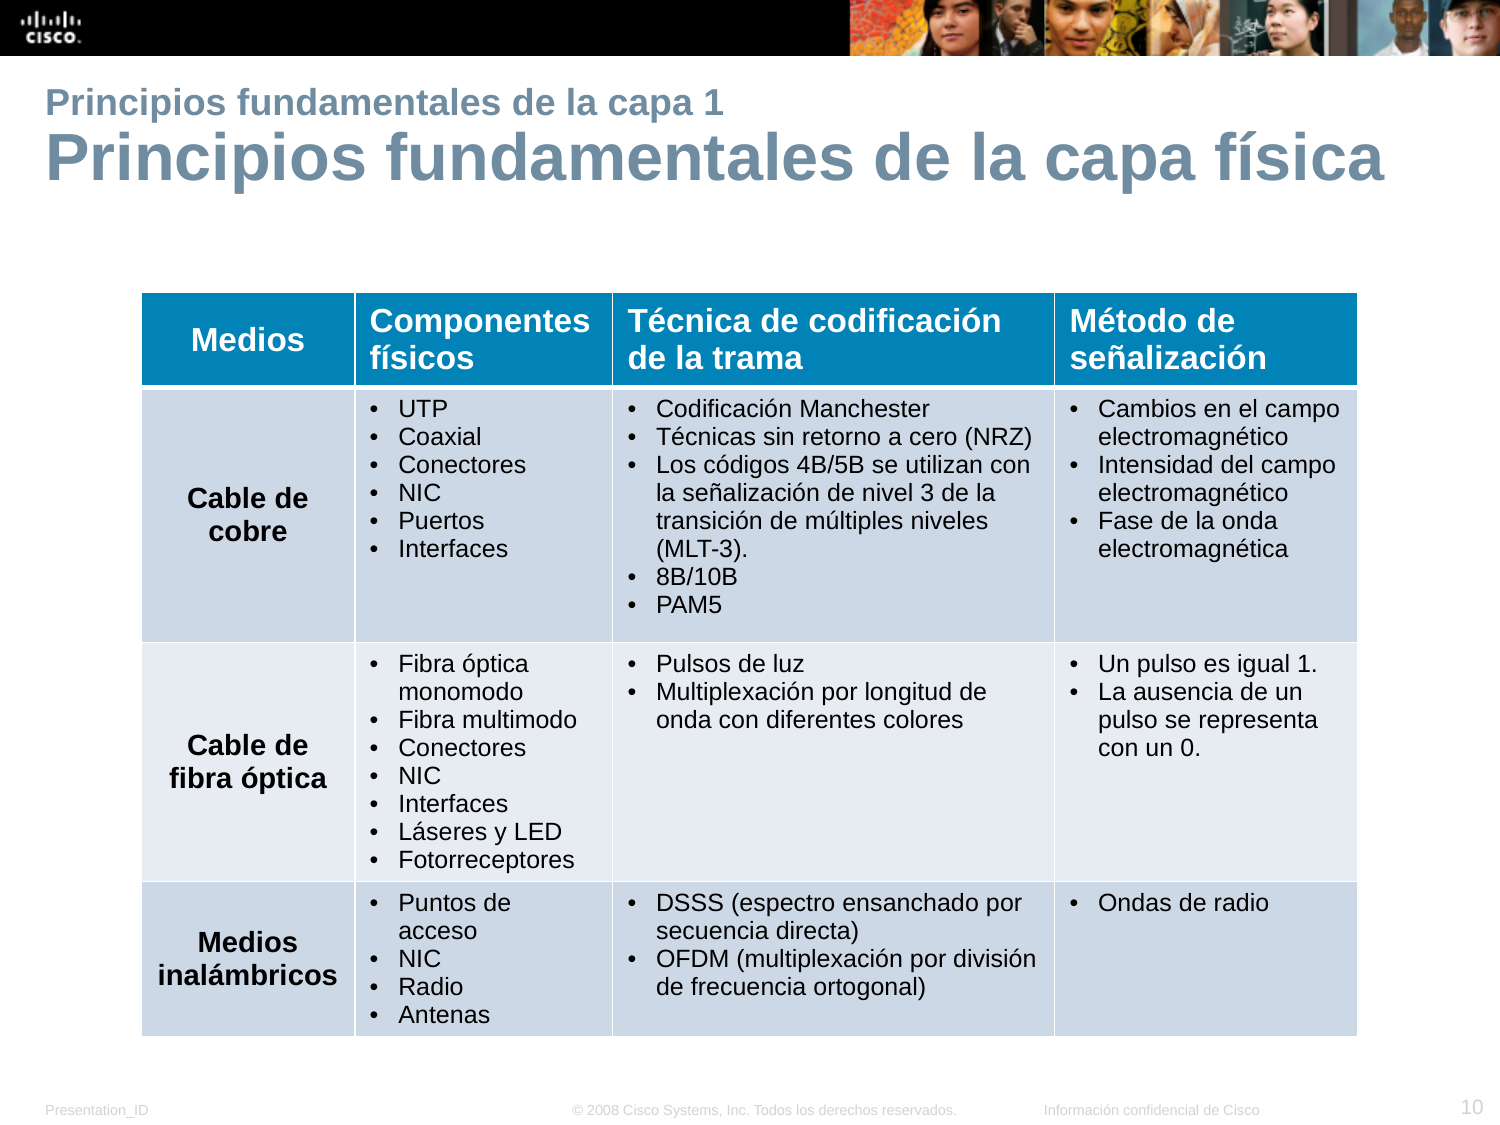

# Principios fundamentales de la capa 1 Principios fundamentales de la capa física
| Medios | Componentes físicos | Técnica de codificación de la trama | Método de señalización |
| --- | --- | --- | --- |
| Cable de cobre | UTP Coaxial Conectores NIC Puertos Interfaces | Codificación Manchester Técnicas sin retorno a cero (NRZ) Los códigos 4B/5B se utilizan con la señalización de nivel 3 de la transición de múltiples niveles (MLT-3). 8B/10B PAM5 | Cambios en el campo electromagnético Intensidad del campo electromagnético Fase de la onda electromagnética |
| Cable de fibra óptica | Fibra óptica monomodo Fibra multimodo Conectores NIC Interfaces Láseres y LED Fotorreceptores | Pulsos de luz Multiplexación por longitud de onda con diferentes colores | Un pulso es igual 1. La ausencia de un pulso se representa con un 0. |
| Medios inalámbricos | Puntos de acceso NIC Radio Antenas | DSSS (espectro ensanchado por secuencia directa) OFDM (multiplexación por división de frecuencia ortogonal) | Ondas de radio |